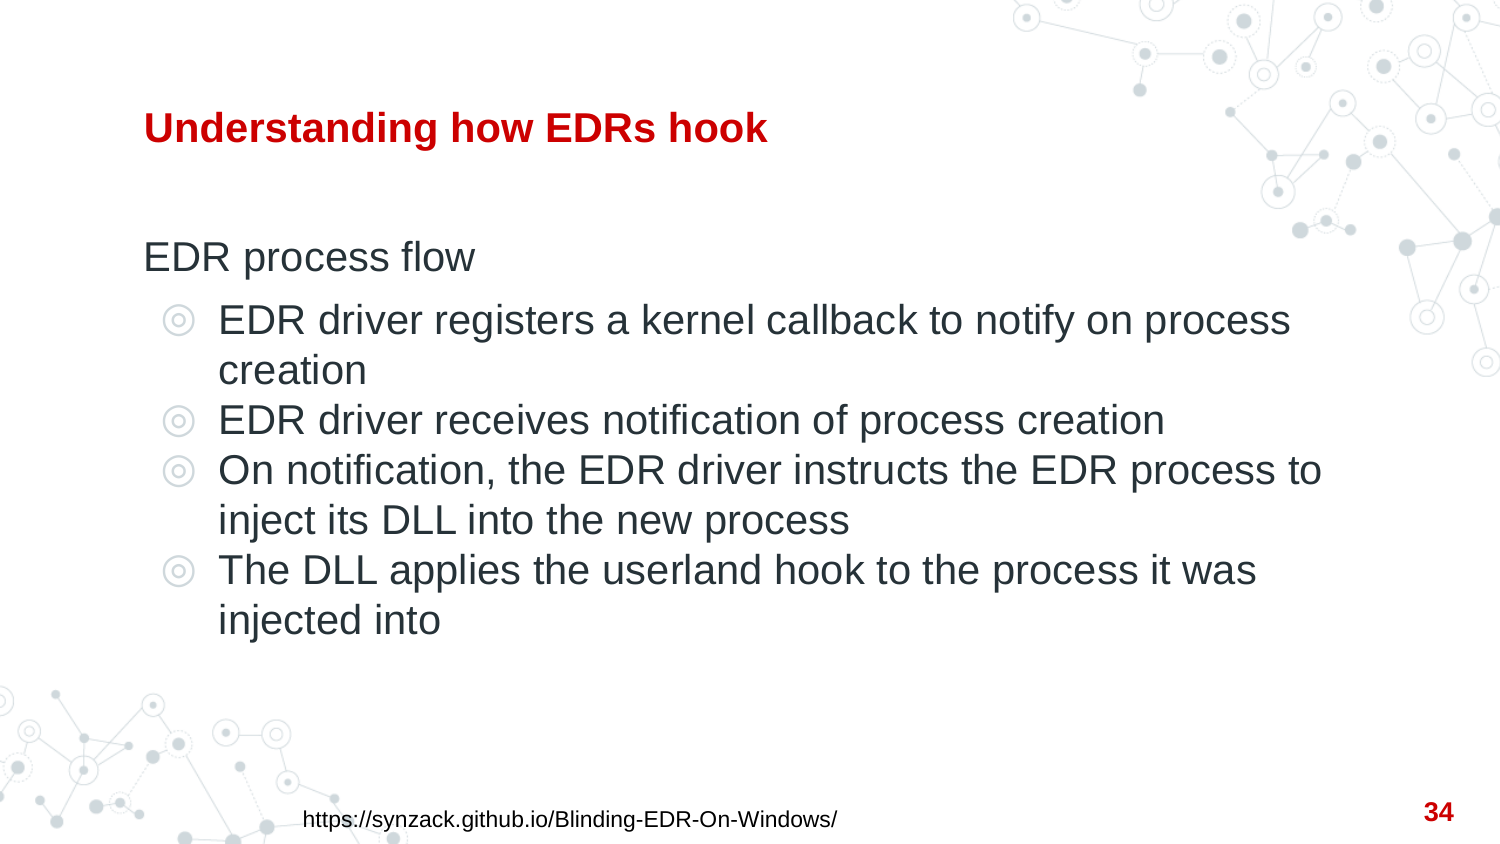

# Understanding how EDRs hook
EDR process flow
EDR driver registers a kernel callback to notify on process creation
EDR driver receives notification of process creation
On notification, the EDR driver instructs the EDR process to inject its DLL into the new process
The DLL applies the userland hook to the process it was injected into

34
https://synzack.github.io/Blinding-EDR-On-Windows/